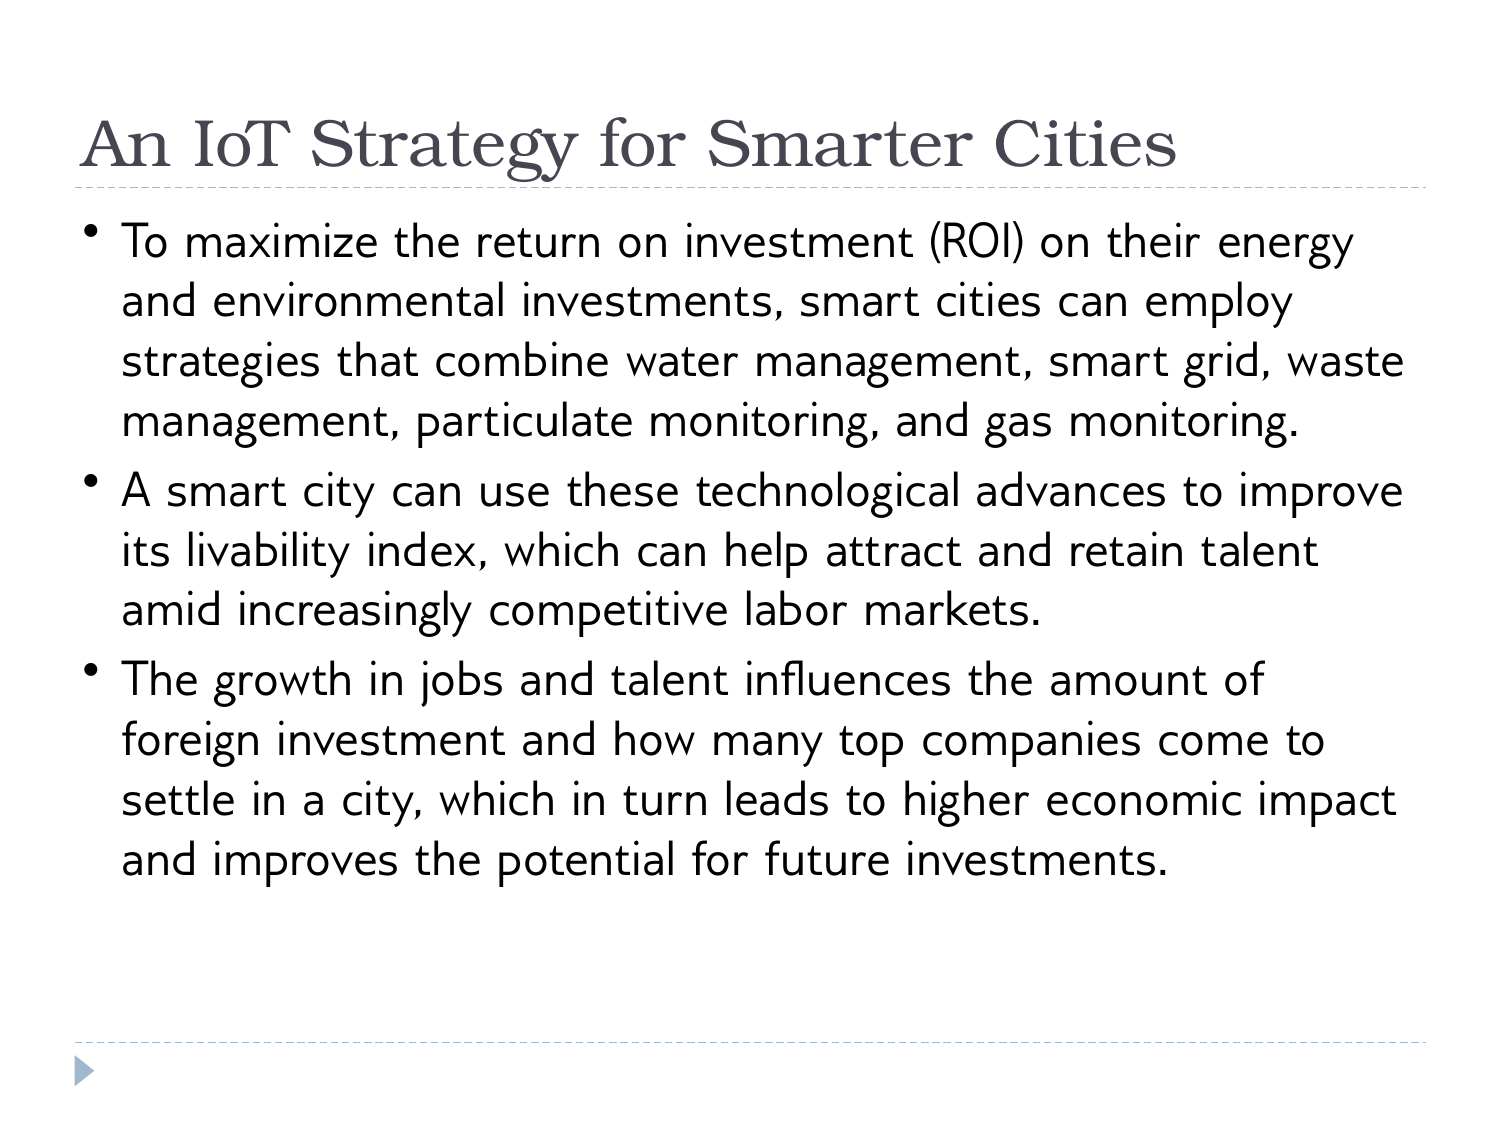

# An IoT Strategy for Smarter Cities
To maximize the return on investment (ROI) on their energy and environmental investments, smart cities can employ strategies that combine water management, smart grid, waste management, particulate monitoring, and gas monitoring.
A smart city can use these technological advances to improve its livability index, which can help attract and retain talent amid increasingly competitive labor markets.
The growth in jobs and talent influences the amount of foreign investment and how many top companies come to settle in a city, which in turn leads to higher economic impact and improves the potential for future investments.